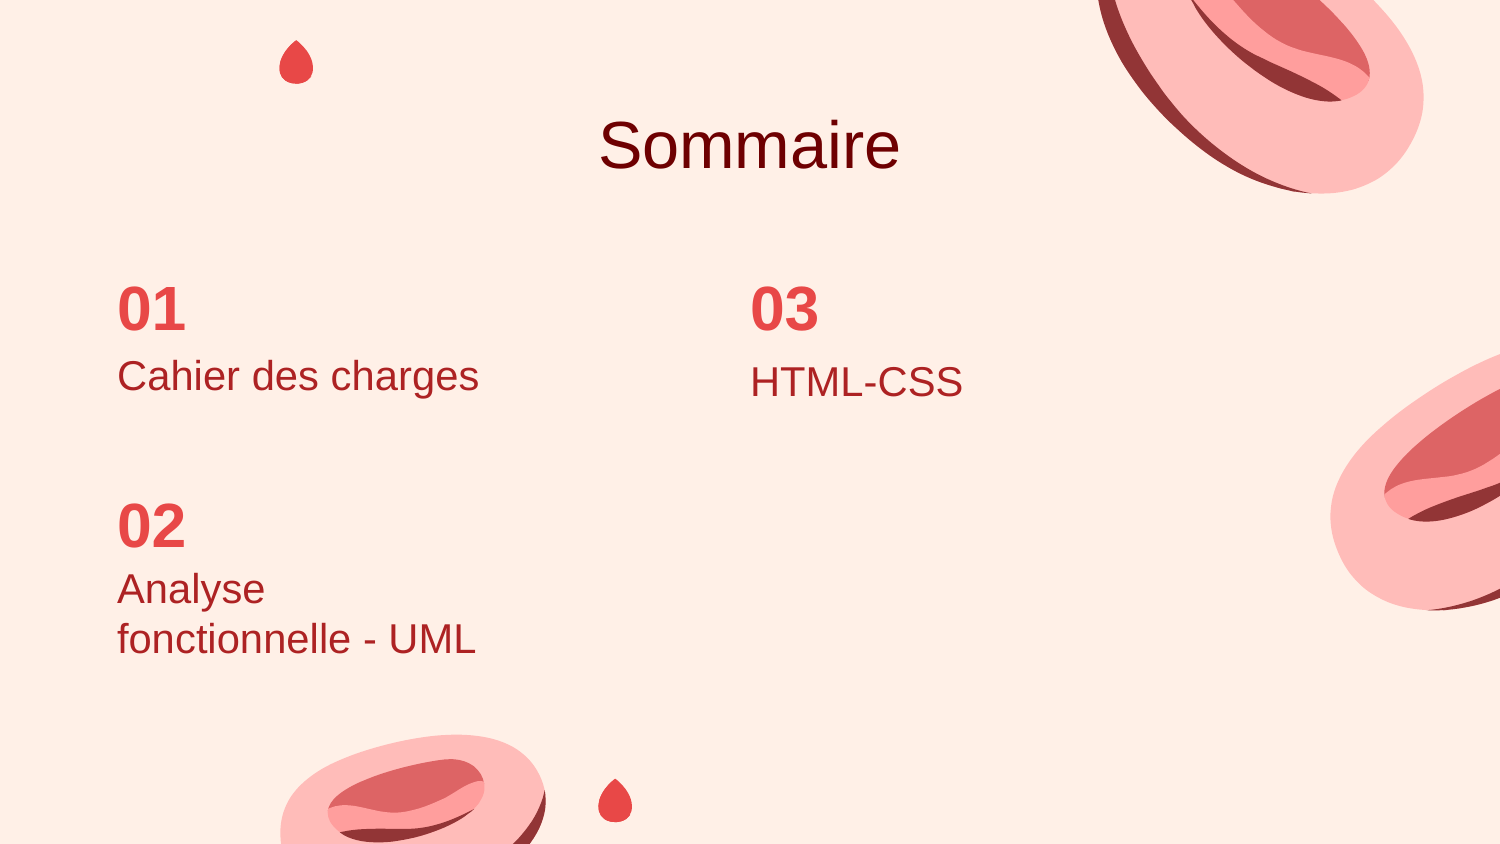

Sommaire
# 01
03
Cahier des charges
HTML-CSS
02
Analyse fonctionnelle - UML